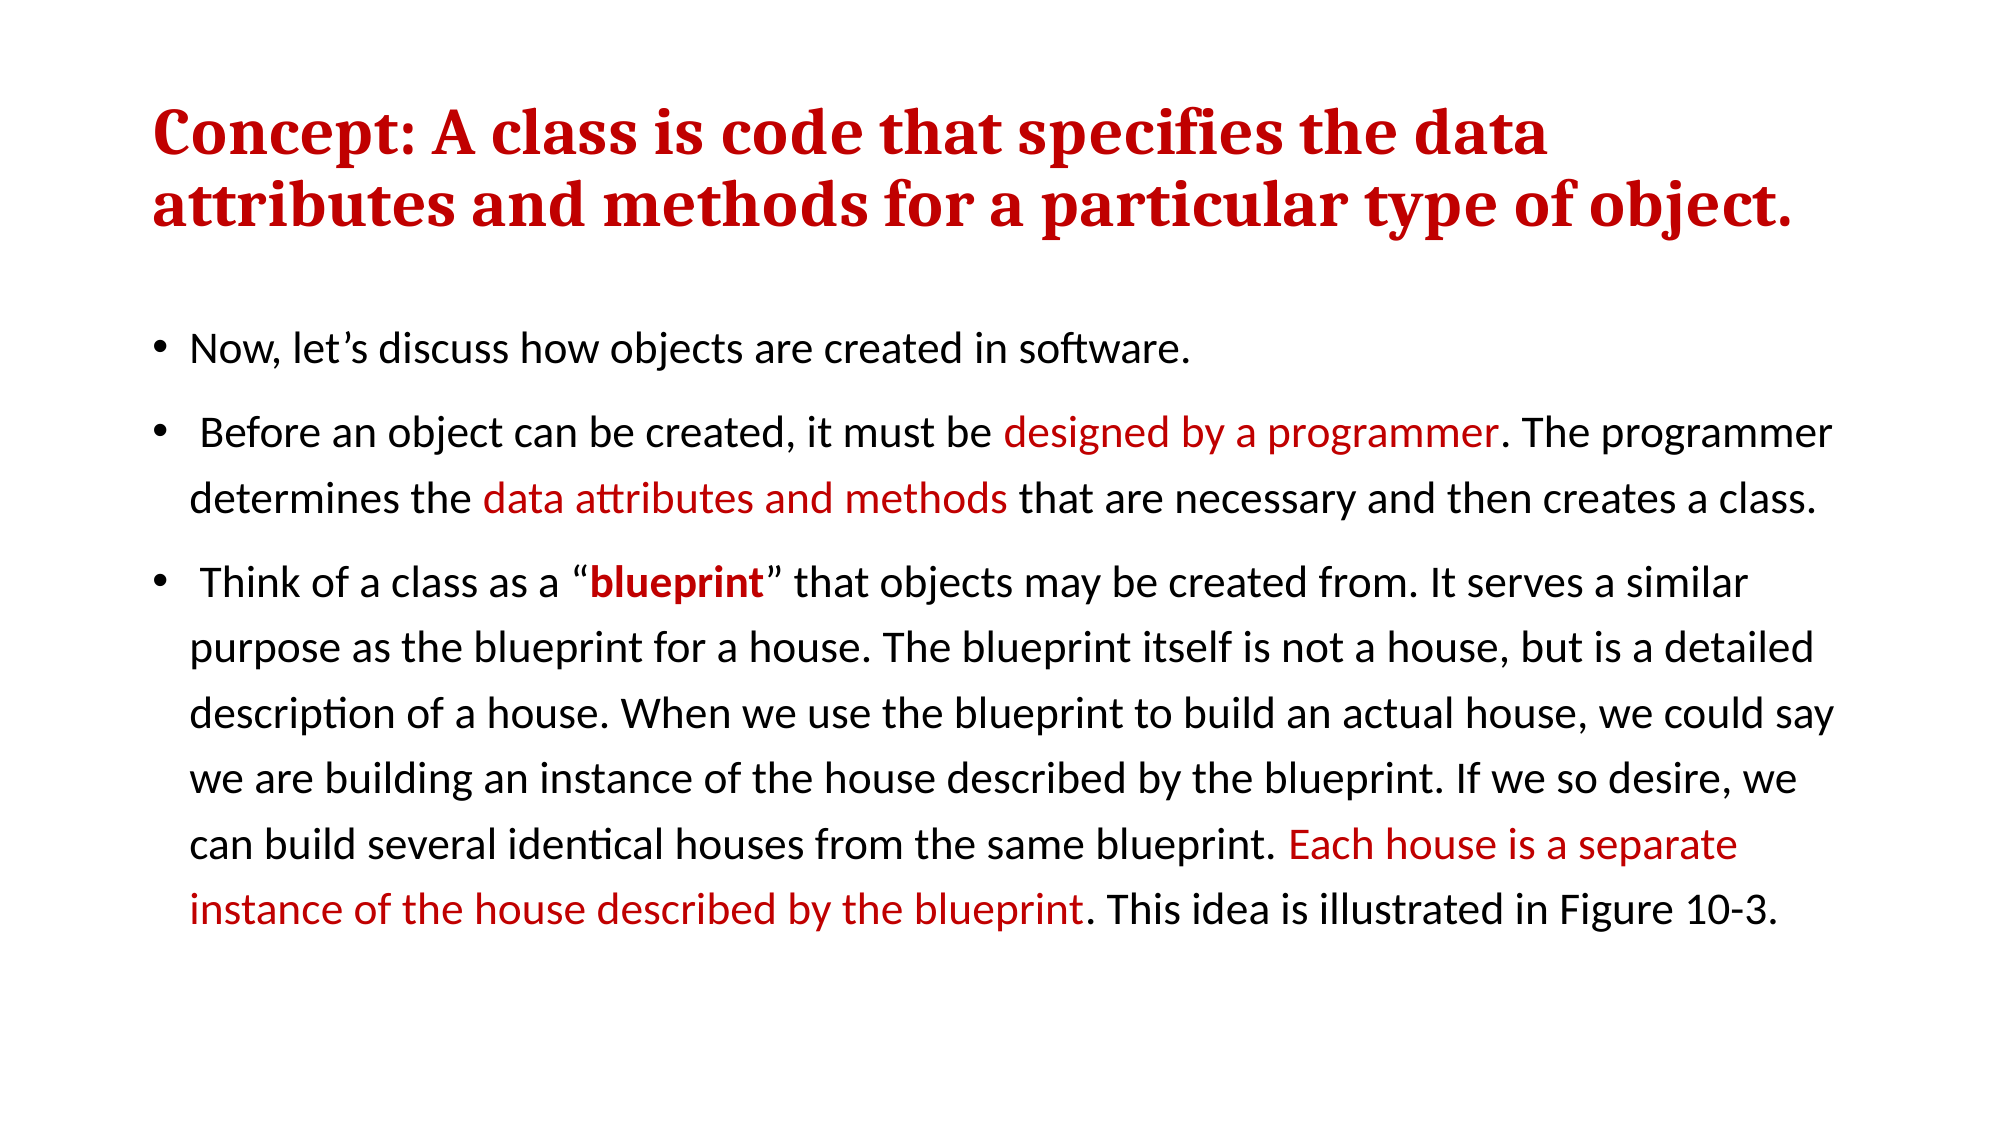

# Concept: A class is code that specifies the data attributes and methods for a particular type of object.
Now, let’s discuss how objects are created in software.
 Before an object can be created, it must be designed by a programmer. The programmer determines the data attributes and methods that are necessary and then creates a class.
 Think of a class as a “blueprint” that objects may be created from. It serves a similar purpose as the blueprint for a house. The blueprint itself is not a house, but is a detailed description of a house. When we use the blueprint to build an actual house, we could say we are building an instance of the house described by the blueprint. If we so desire, we can build several identical houses from the same blueprint. Each house is a separate instance of the house described by the blueprint. This idea is illustrated in Figure 10-3.